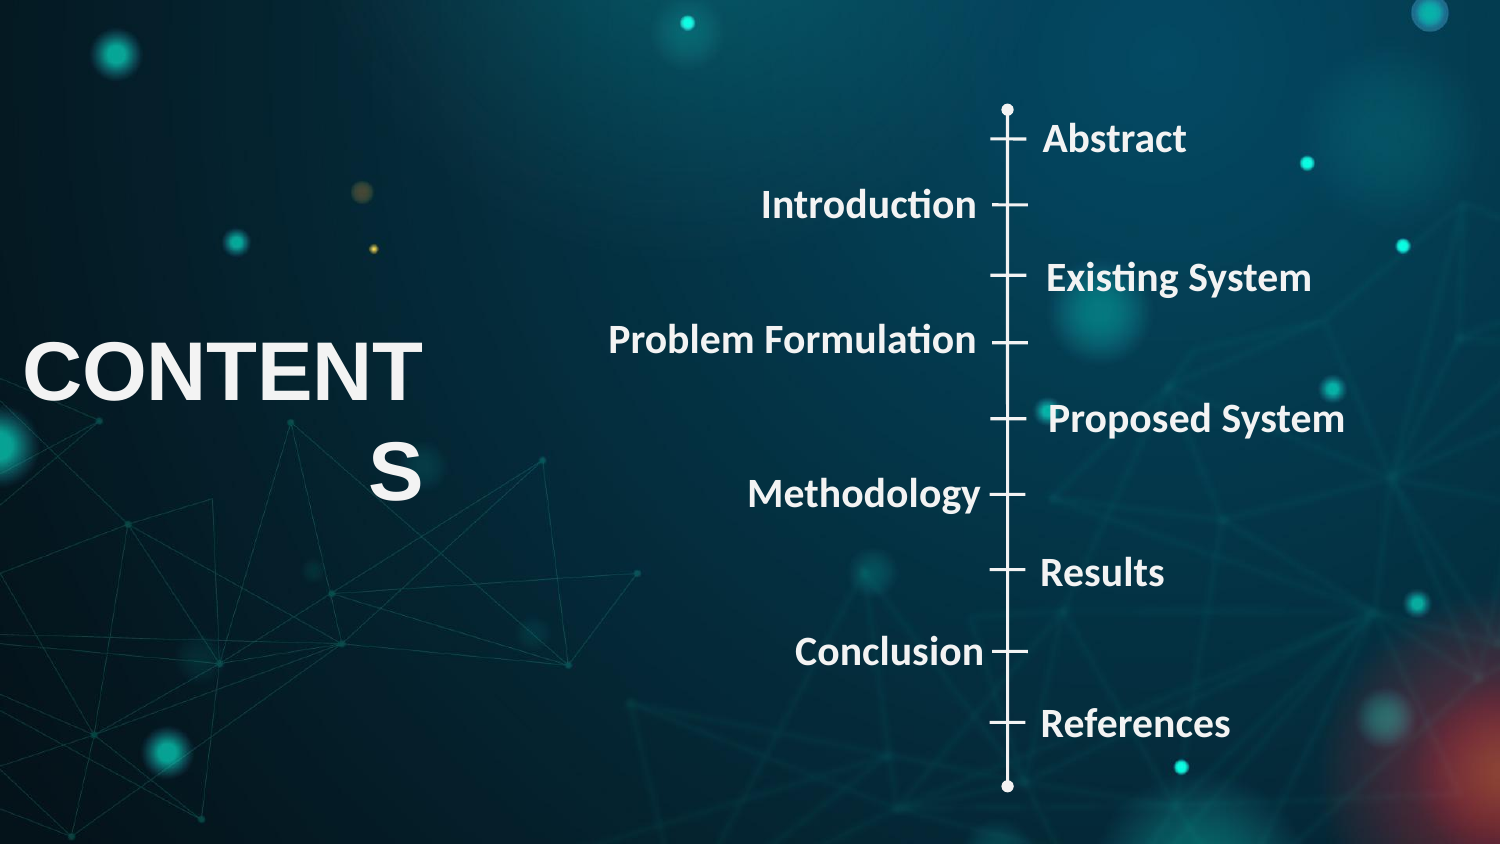

Abstract

Introduction
# CONTENTS
Existing System
Problem Formulation
Proposed System
Methodology
Results
Conclusion
References